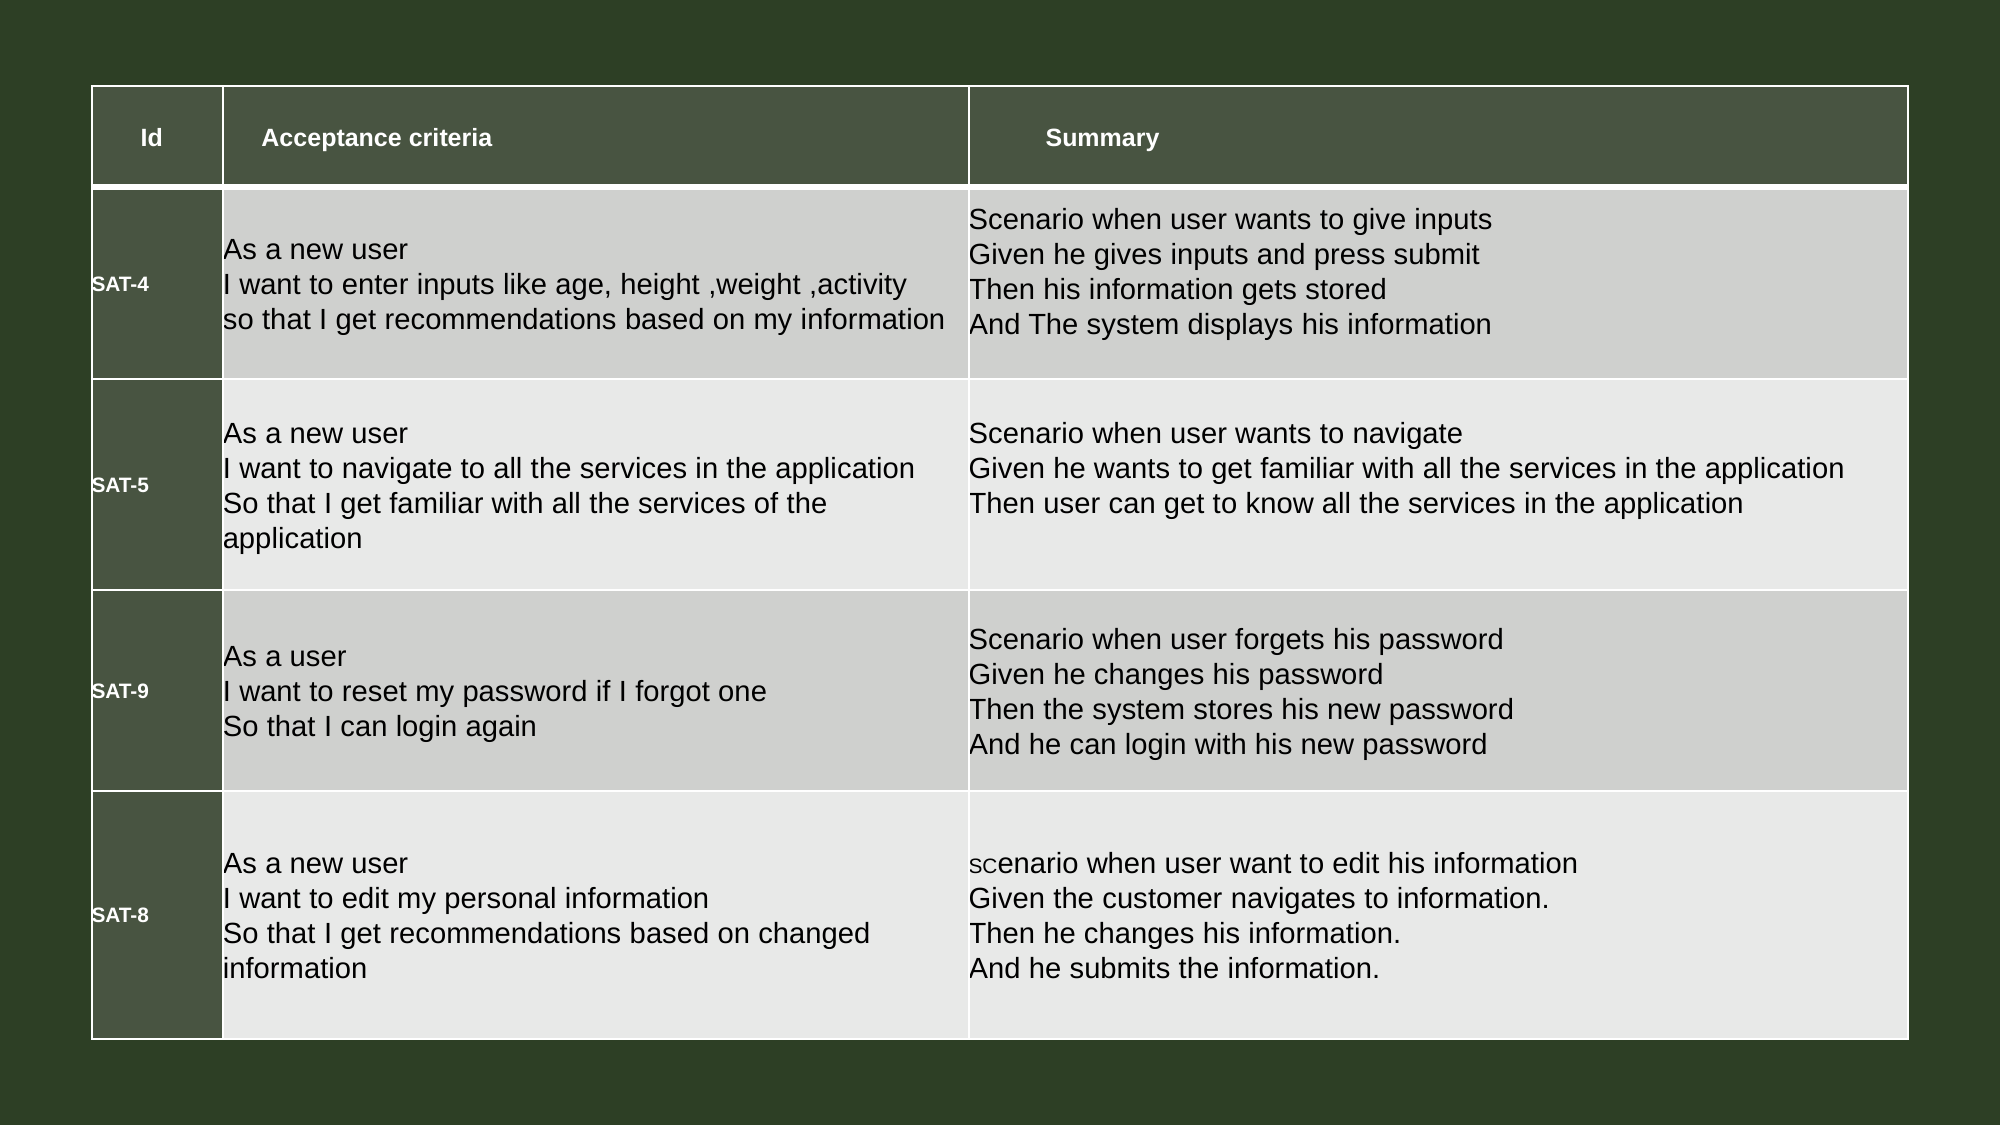

| Id | Acceptance criteria | Summary |
| --- | --- | --- |
| SAT-4 | As a new user I want to enter inputs like age, height ,weight ,activity so that I get recommendations based on my information | Scenario when user wants to give inputs Given he gives inputs and press submit Then his information gets stored And The system displays his information |
| SAT-5 | As a new user I want to navigate to all the services in the application So that I get familiar with all the services of the application | Scenario when user wants to navigate Given he wants to get familiar with all the services in the application Then user can get to know all the services in the application |
| SAT-9 | As a user I want to reset my password if I forgot one So that I can login again | Scenario when user forgets his password Given he changes his password Then the system stores his new password And he can login with his new password |
| SAT-8 | As a new user I want to edit my personal information So that I get recommendations based on changed information | SCenario when user want to edit his information Given the customer navigates to information. Then he changes his information. And he submits the information. |